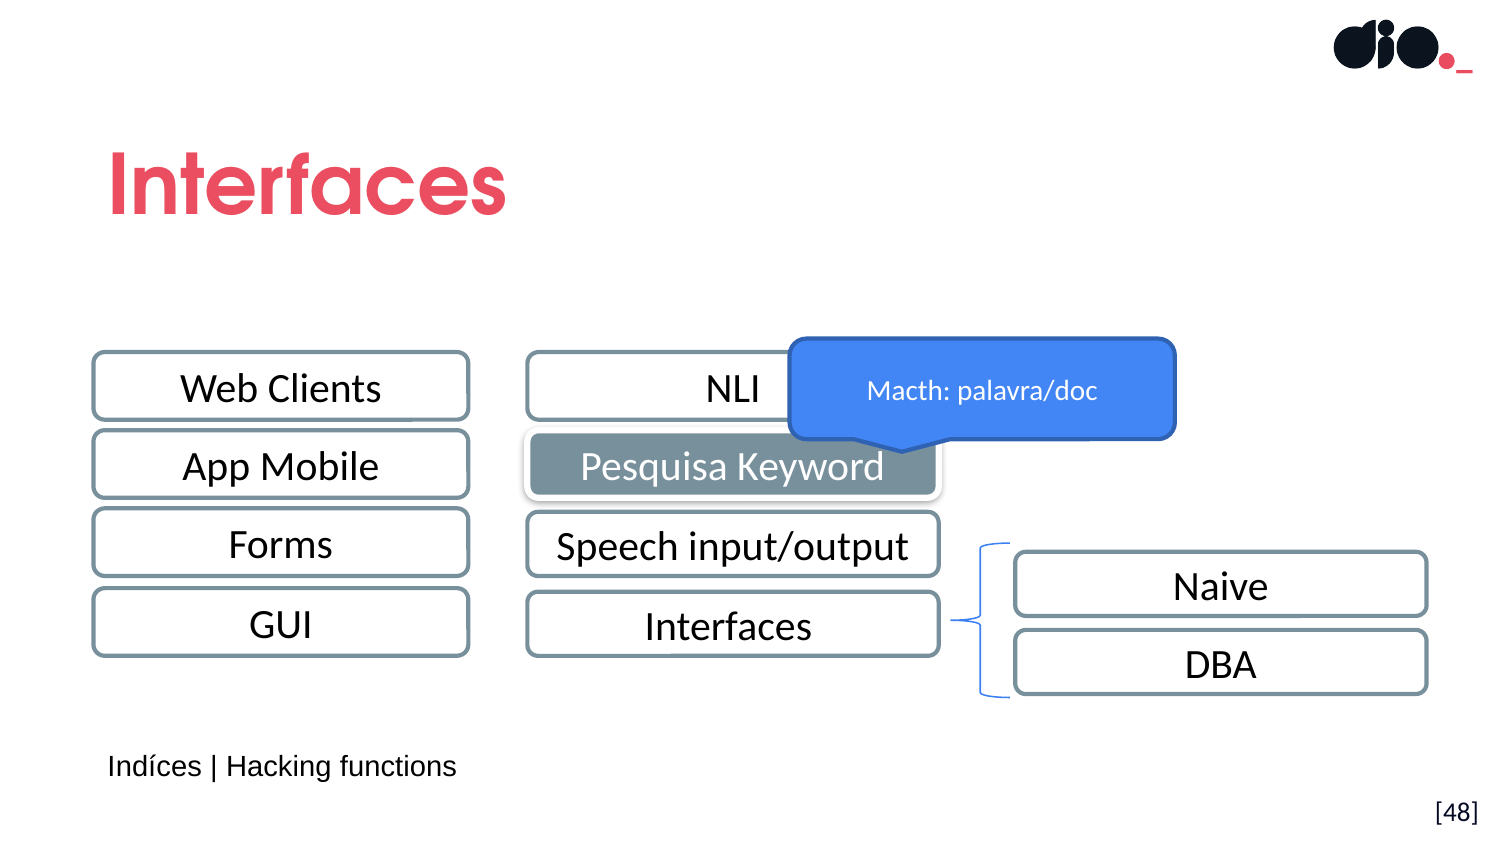

Interfaces
Macth: palavra/doc
Web Clients
NLI
App Mobile
Pesquisa Keyword
Forms
Speech input/output

Naive
DBA
GUI
Interfaces
Indíces | Hacking functions
[48]